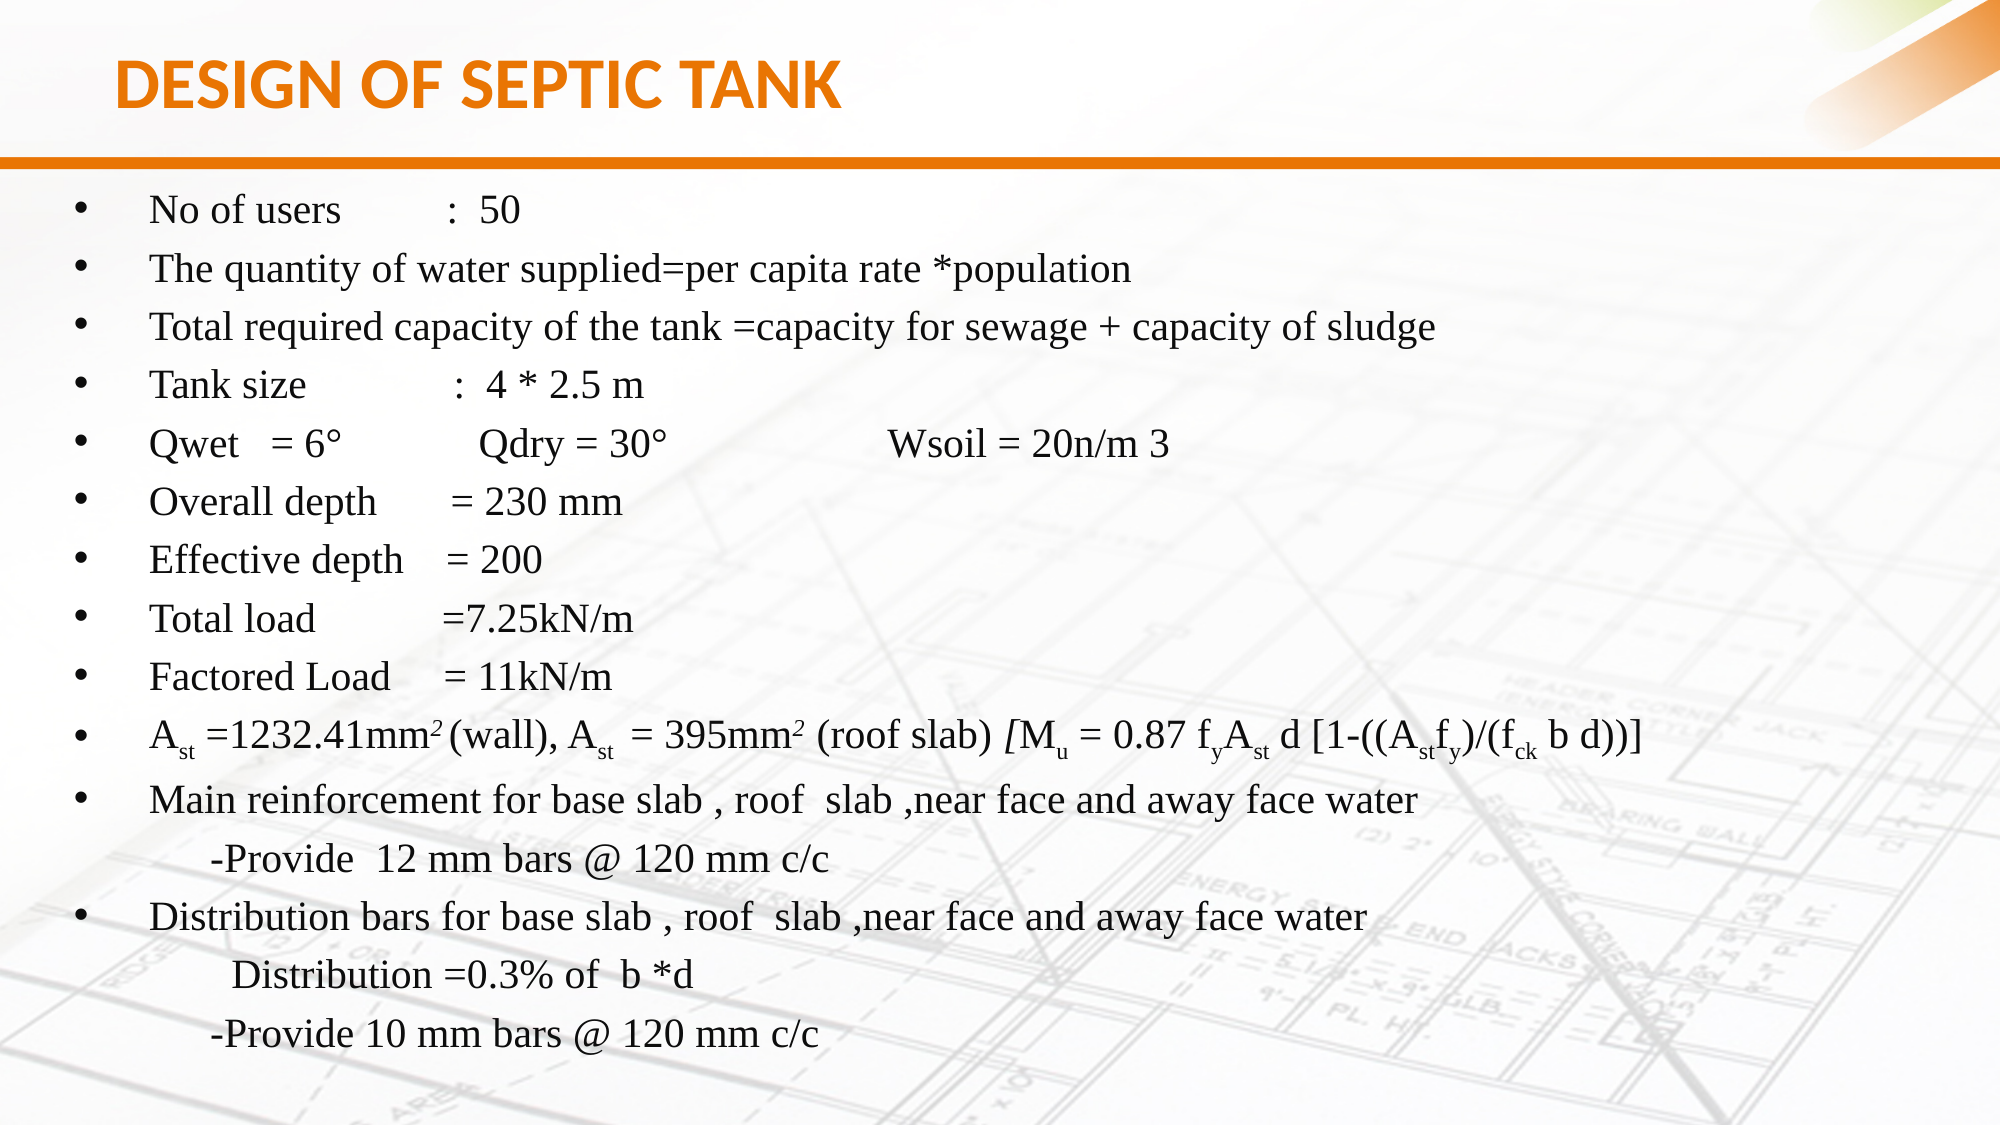

# DESIGN OF SEPTIC TANK
No of users          :  50
The quantity of water supplied=per capita rate *population
Total required capacity of the tank =capacity for sewage + capacity of sludge
Tank size              :  4 * 2.5 m
Qwet   = 6°             Qdry = 30°                     Wsoil = 20n/m 3
Overall depth       = 230 mm
Effective depth    = 200
Total load            =7.25kN/m
Factored Load     = 11kN/m
Ast =1232.41mm2 (wall), Ast  = 395mm2  (roof slab) [Mu = 0.87 fyAst d [1-((Astfy)/(fck b d))]
Main reinforcement for base slab , roof  slab ,near face and away face water
             -Provide  12 mm bars @ 120 mm c/c
Distribution bars for base slab , roof  slab ,near face and away face water
               Distribution =0.3% of  b *d
             -Provide 10 mm bars @ 120 mm c/c